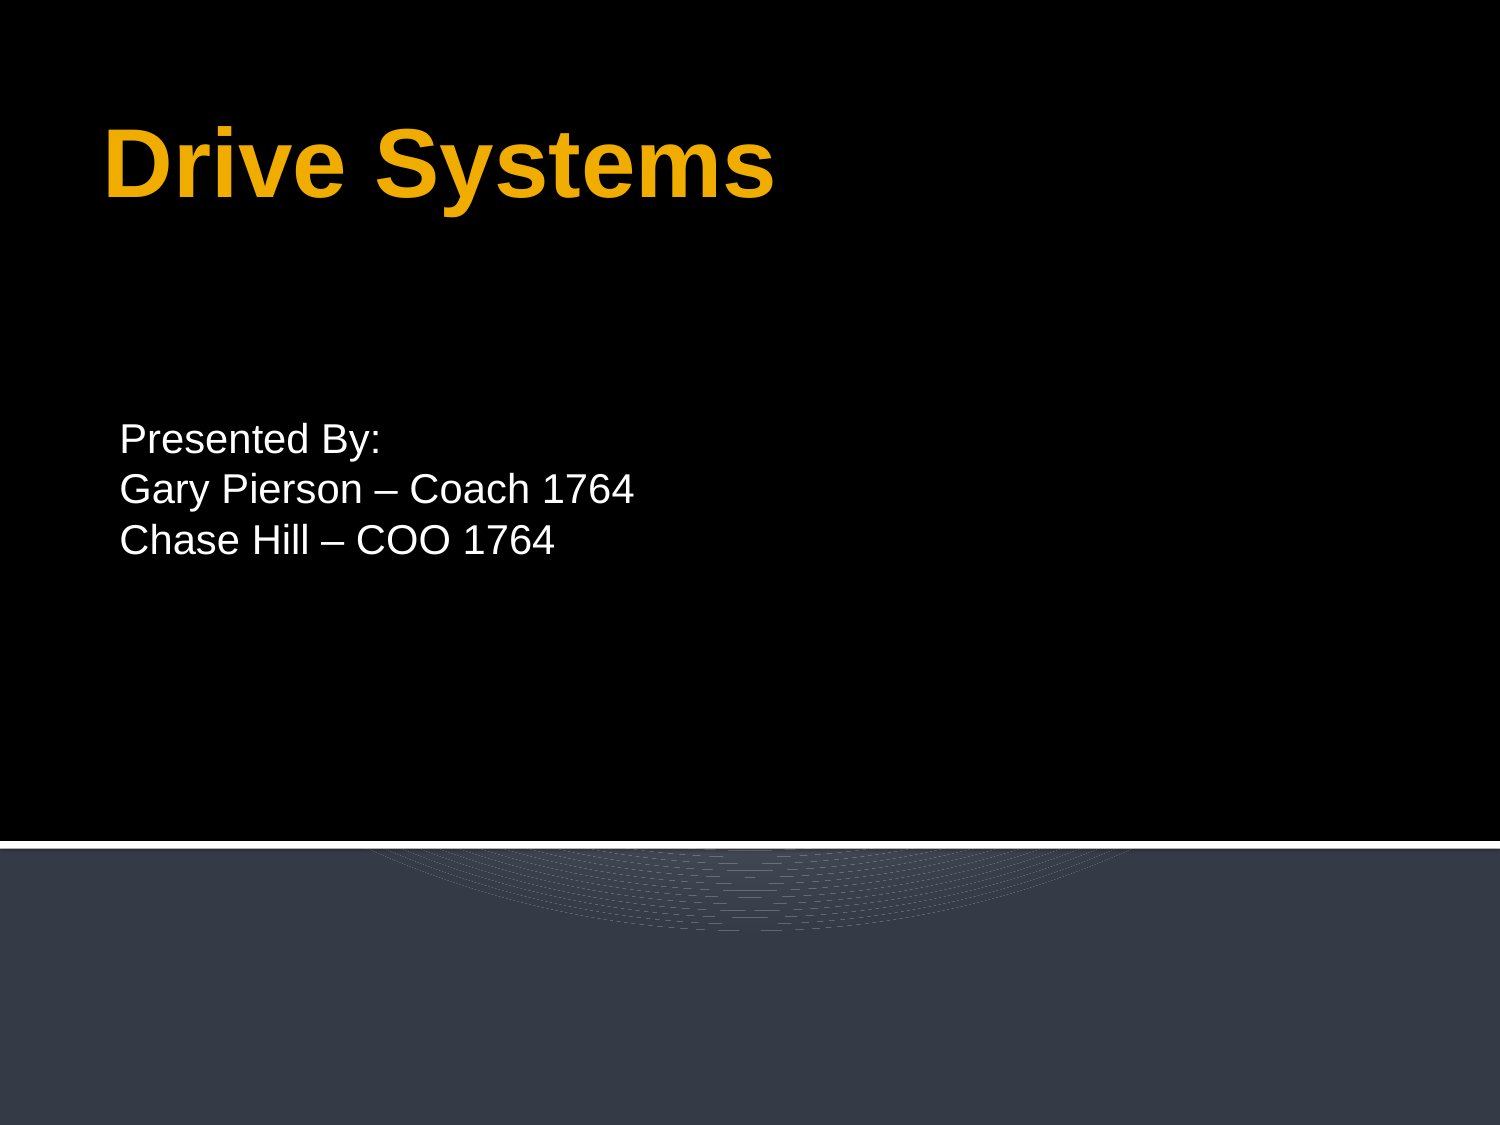

# Drive Systems
Presented By:
Gary Pierson – Coach 1764
Chase Hill – COO 1764